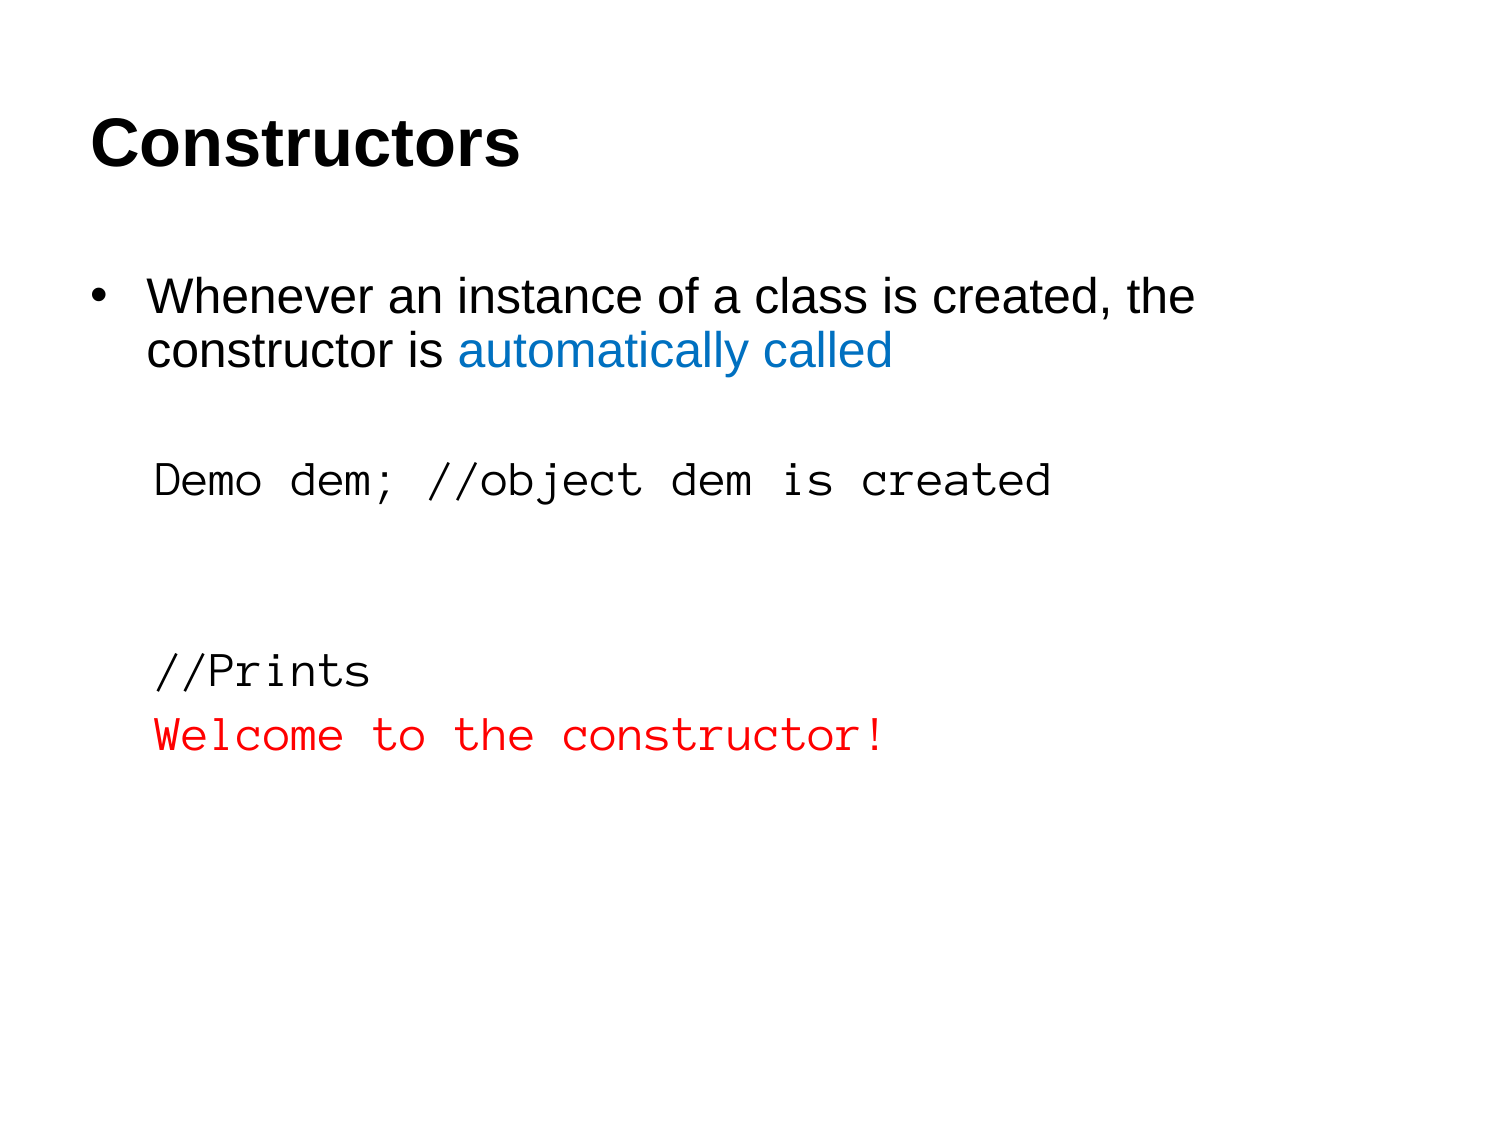

# Constructors
Whenever an instance of a class is created, the constructor is automatically called

Demo dem; //object dem is created

//Prints
Welcome to the constructor!